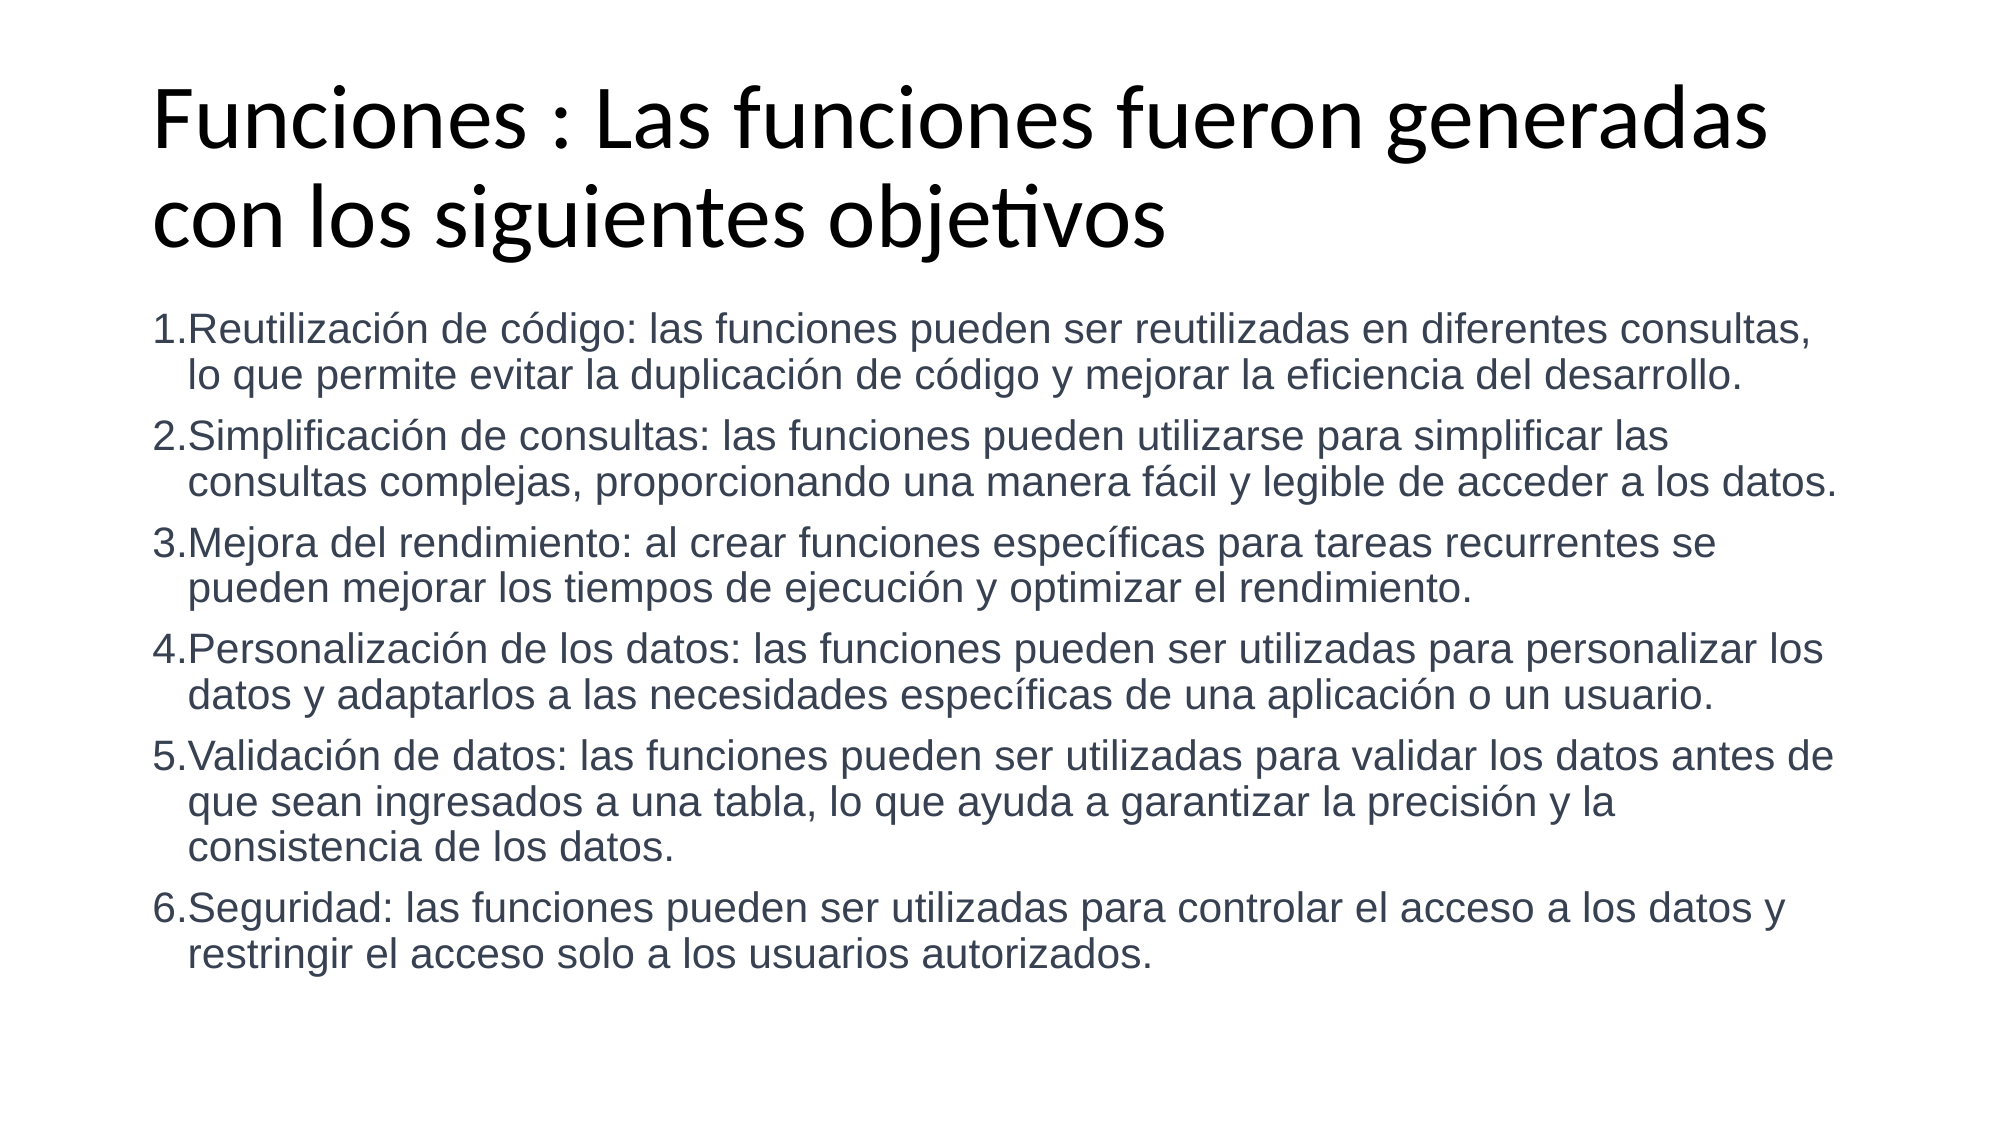

# Funciones : Las funciones fueron generadas con los siguientes objetivos
Reutilización de código: las funciones pueden ser reutilizadas en diferentes consultas, lo que permite evitar la duplicación de código y mejorar la eficiencia del desarrollo.
Simplificación de consultas: las funciones pueden utilizarse para simplificar las consultas complejas, proporcionando una manera fácil y legible de acceder a los datos.
Mejora del rendimiento: al crear funciones específicas para tareas recurrentes se pueden mejorar los tiempos de ejecución y optimizar el rendimiento.
Personalización de los datos: las funciones pueden ser utilizadas para personalizar los datos y adaptarlos a las necesidades específicas de una aplicación o un usuario.
Validación de datos: las funciones pueden ser utilizadas para validar los datos antes de que sean ingresados a una tabla, lo que ayuda a garantizar la precisión y la consistencia de los datos.
Seguridad: las funciones pueden ser utilizadas para controlar el acceso a los datos y restringir el acceso solo a los usuarios autorizados.